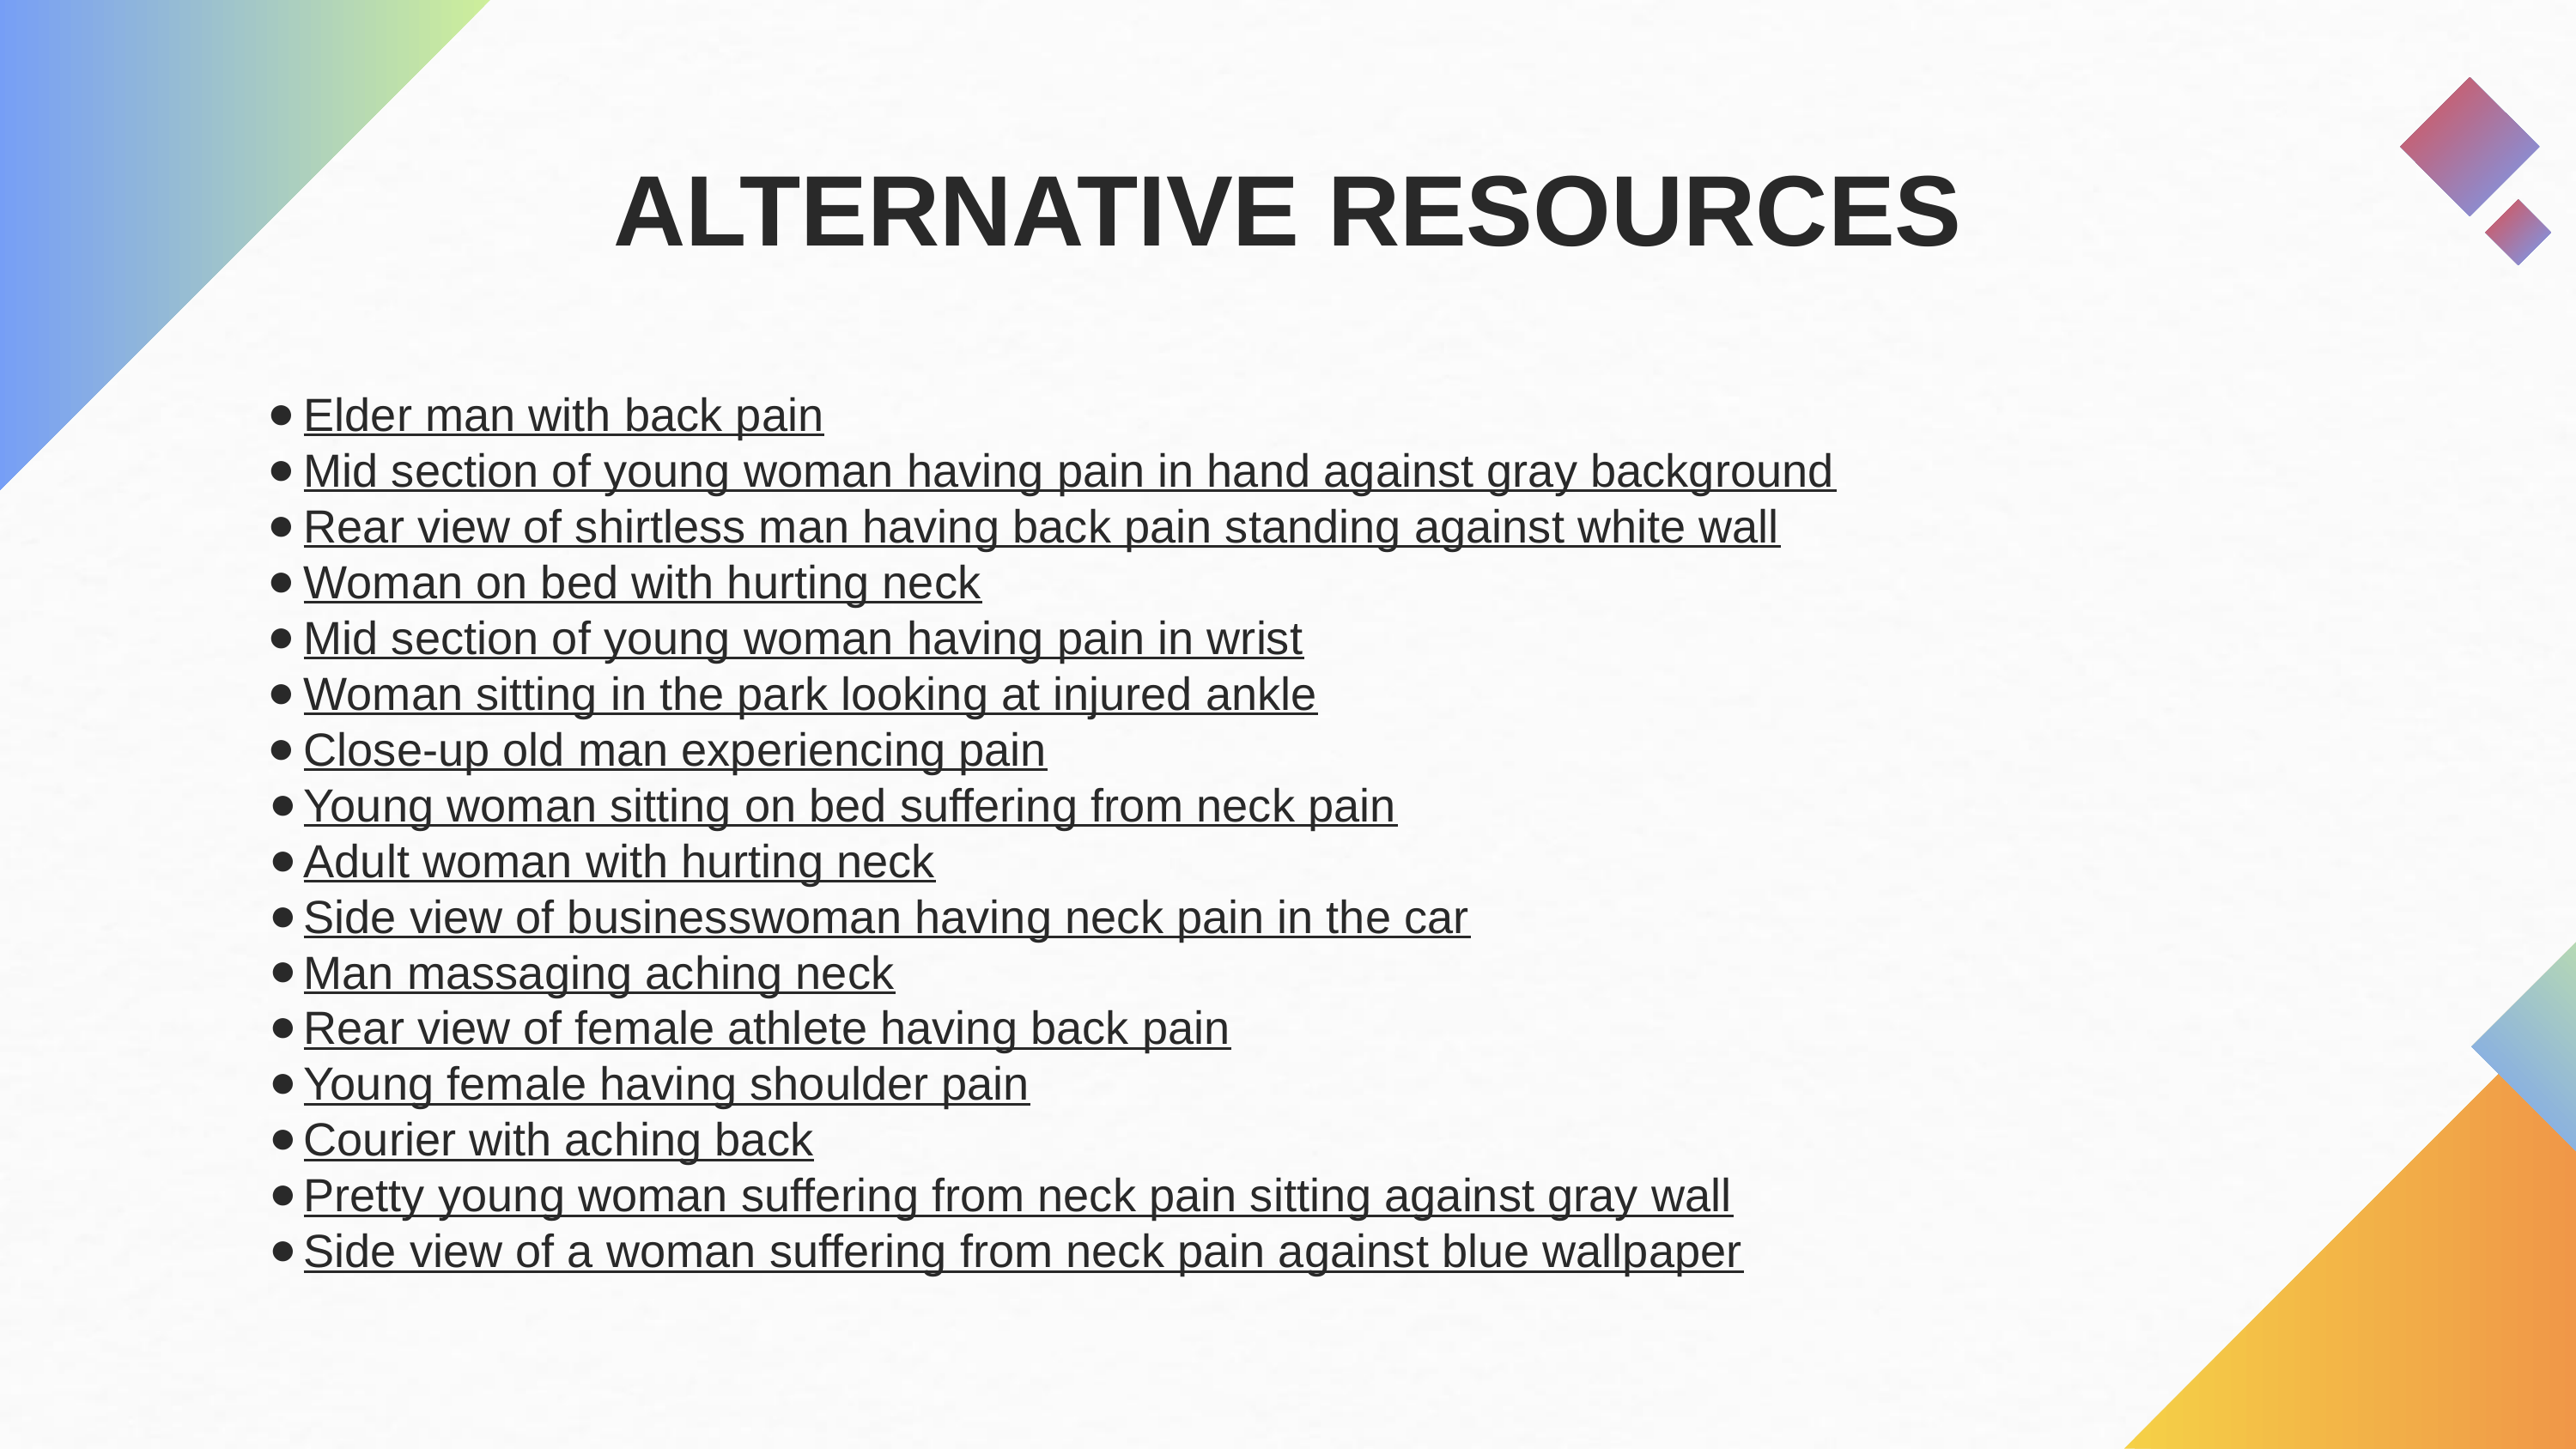

# ALTERNATIVE RESOURCES
Elder man with back pain
Mid section of young woman having pain in hand against gray background
Rear view of shirtless man having back pain standing against white wall
Woman on bed with hurting neck
Mid section of young woman having pain in wrist
Woman sitting in the park looking at injured ankle
Close-up old man experiencing pain
Young woman sitting on bed suffering from neck pain
Adult woman with hurting neck
Side view of businesswoman having neck pain in the car
Man massaging aching neck
Rear view of female athlete having back pain
Young female having shoulder pain
Courier with aching back
Pretty young woman suffering from neck pain sitting against gray wall
Side view of a woman suffering from neck pain against blue wallpaper